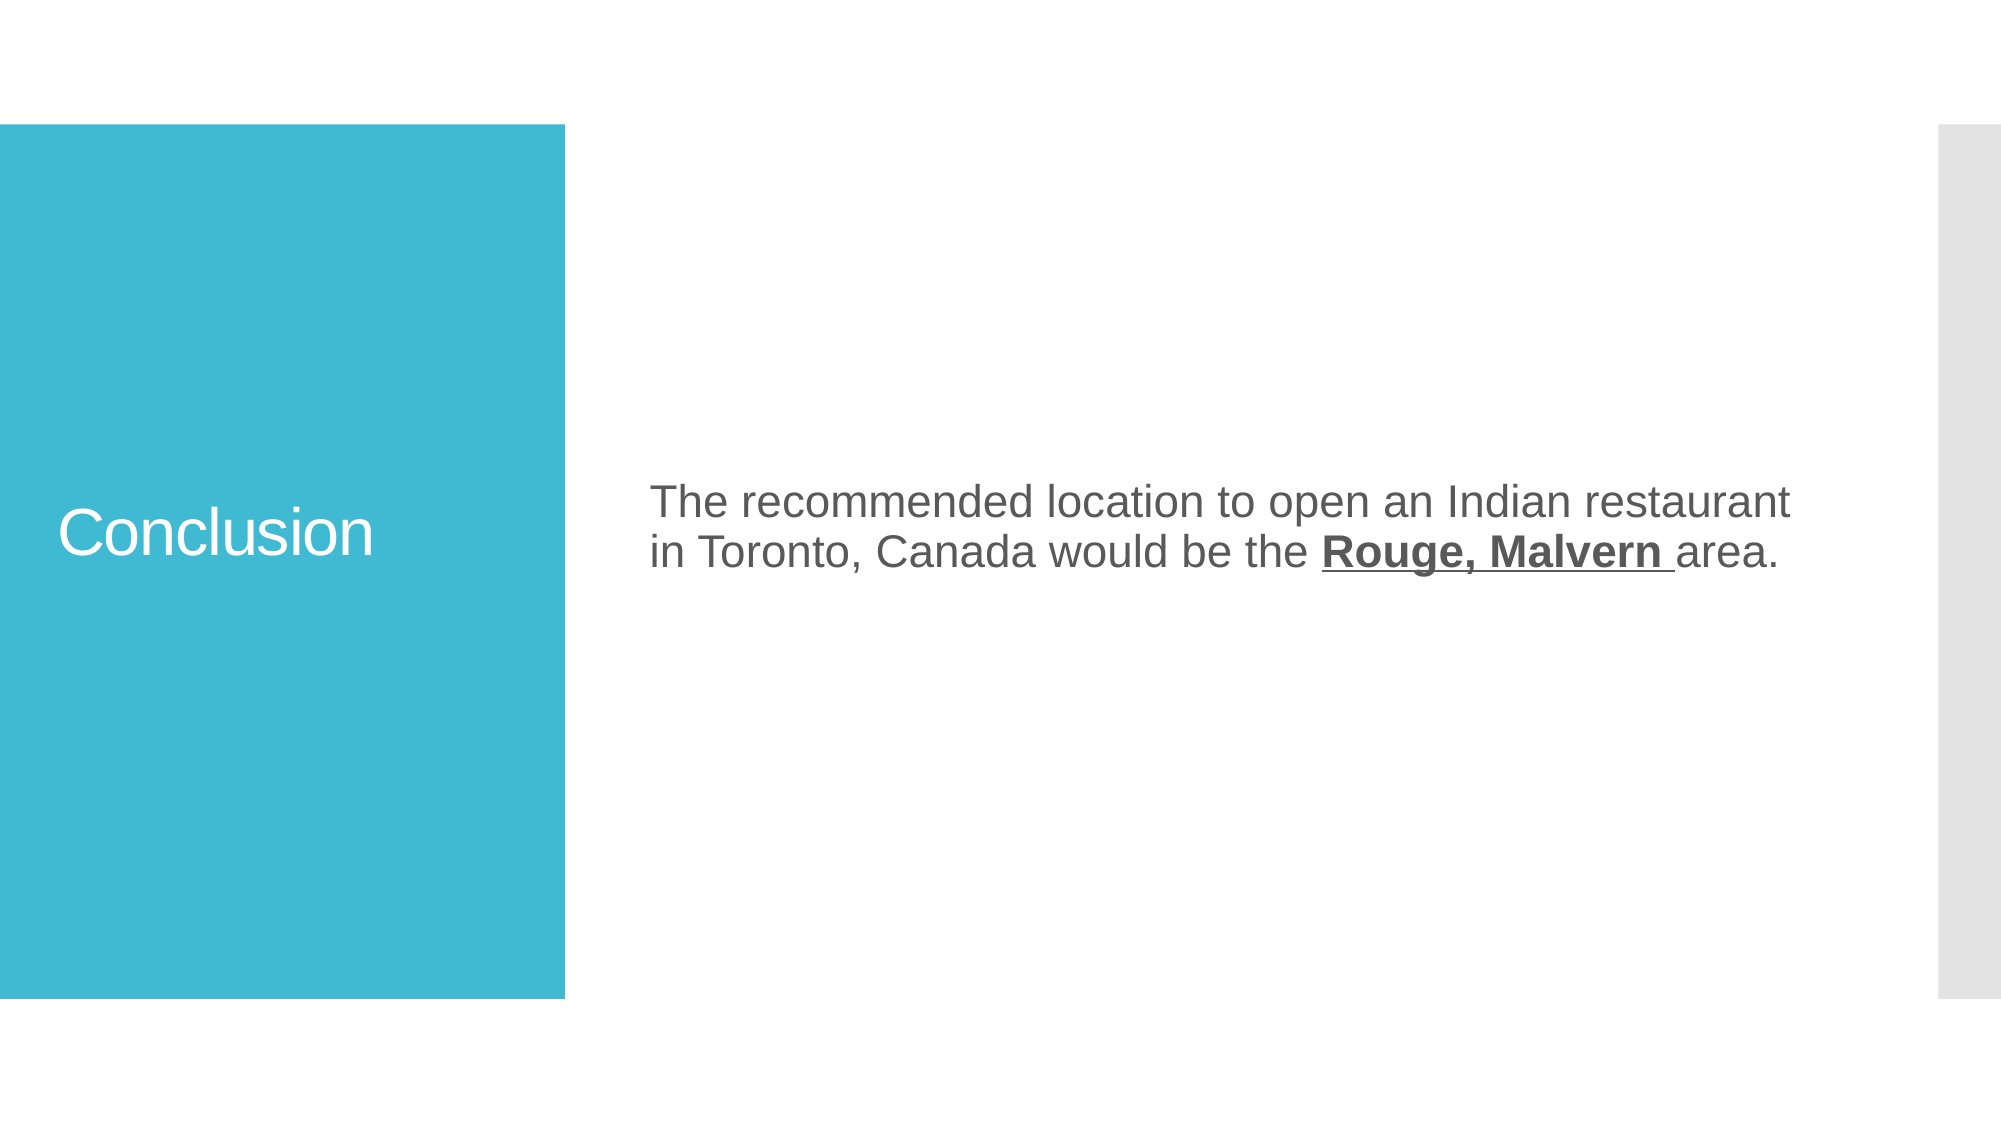

The recommended location to open an Indian restaurant in Toronto, Canada would be the Rouge, Malvern area.

# Conclusion